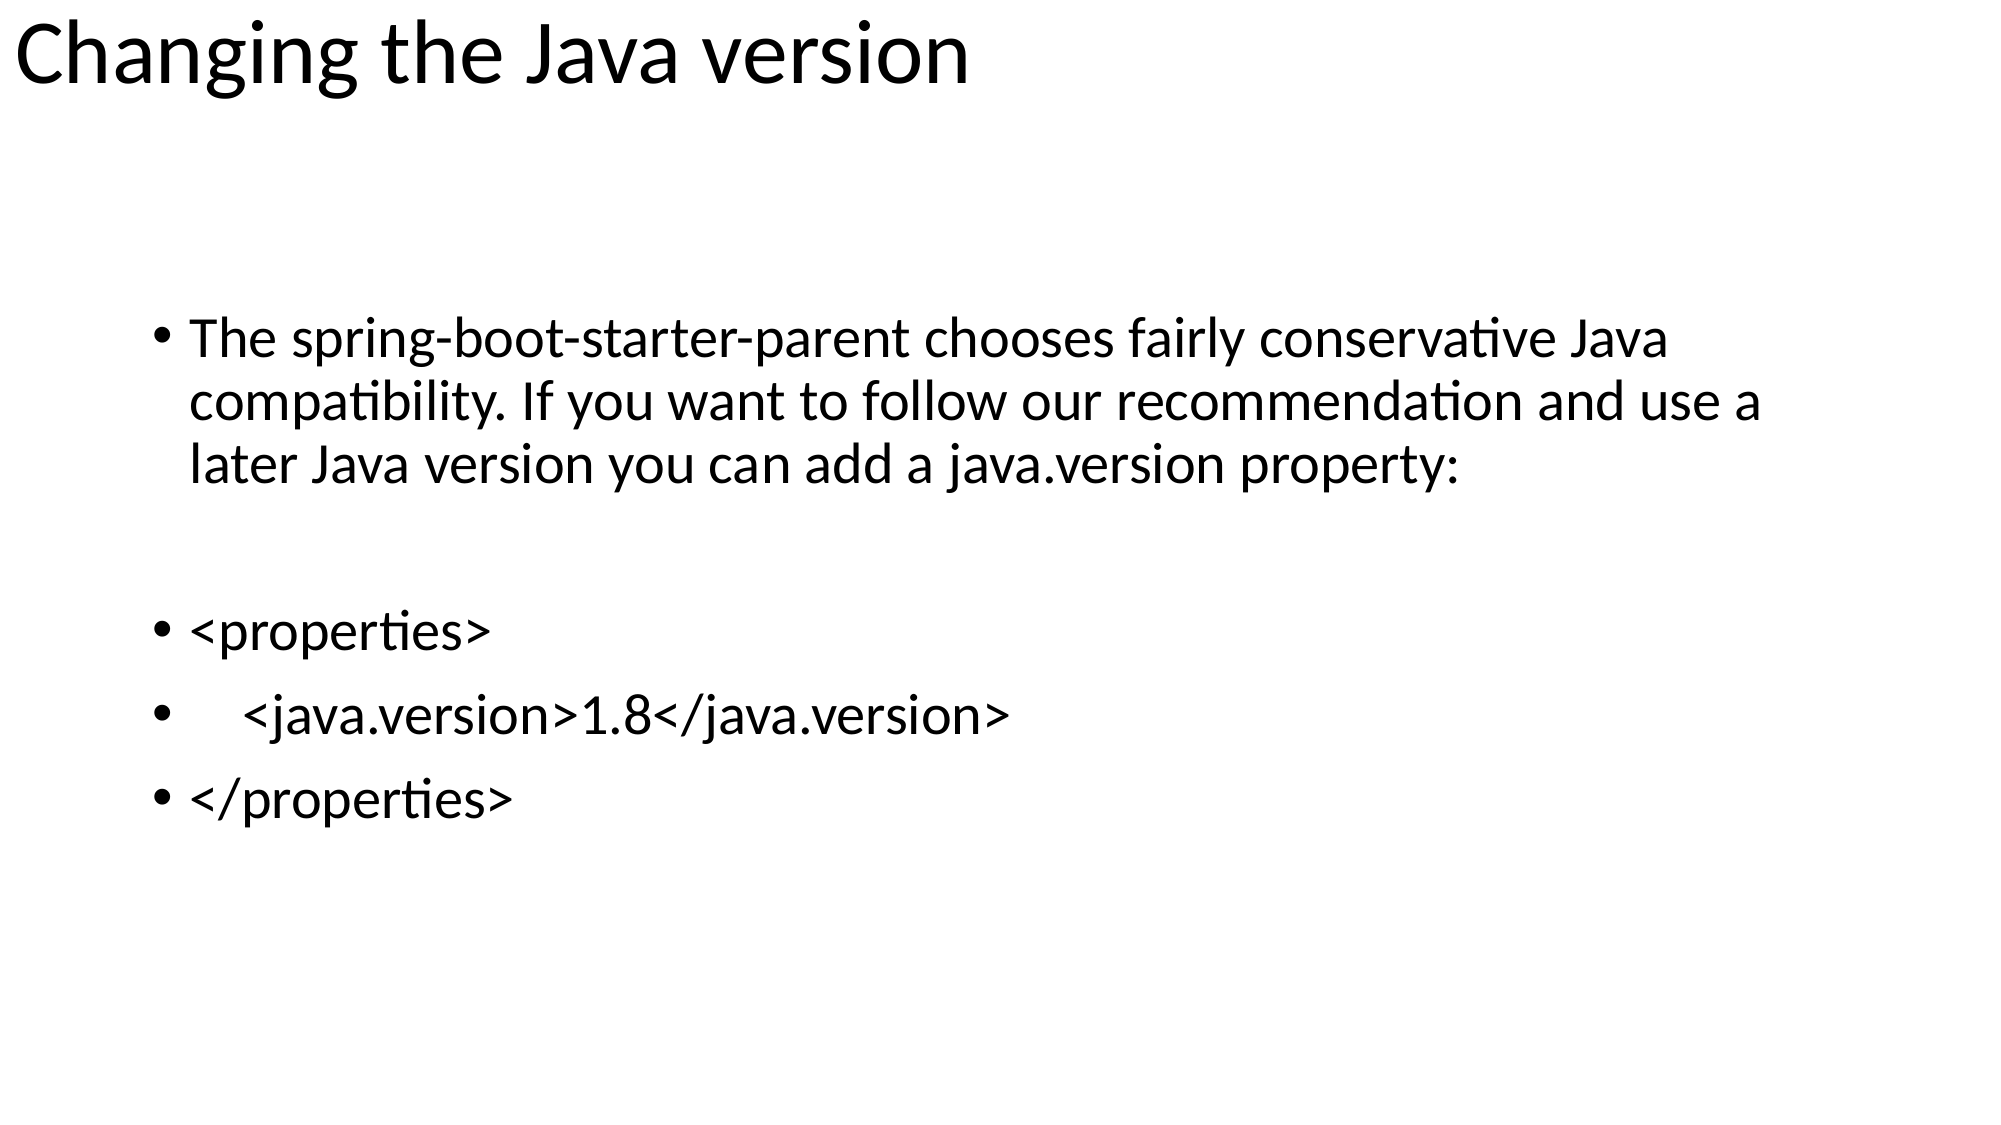

# Changing the Java version
The spring-boot-starter-parent chooses fairly conservative Java compatibility. If you want to follow our recommendation and use a later Java version you can add a java.version property:

<properties>
    <java.version>1.8</java.version>
</properties>